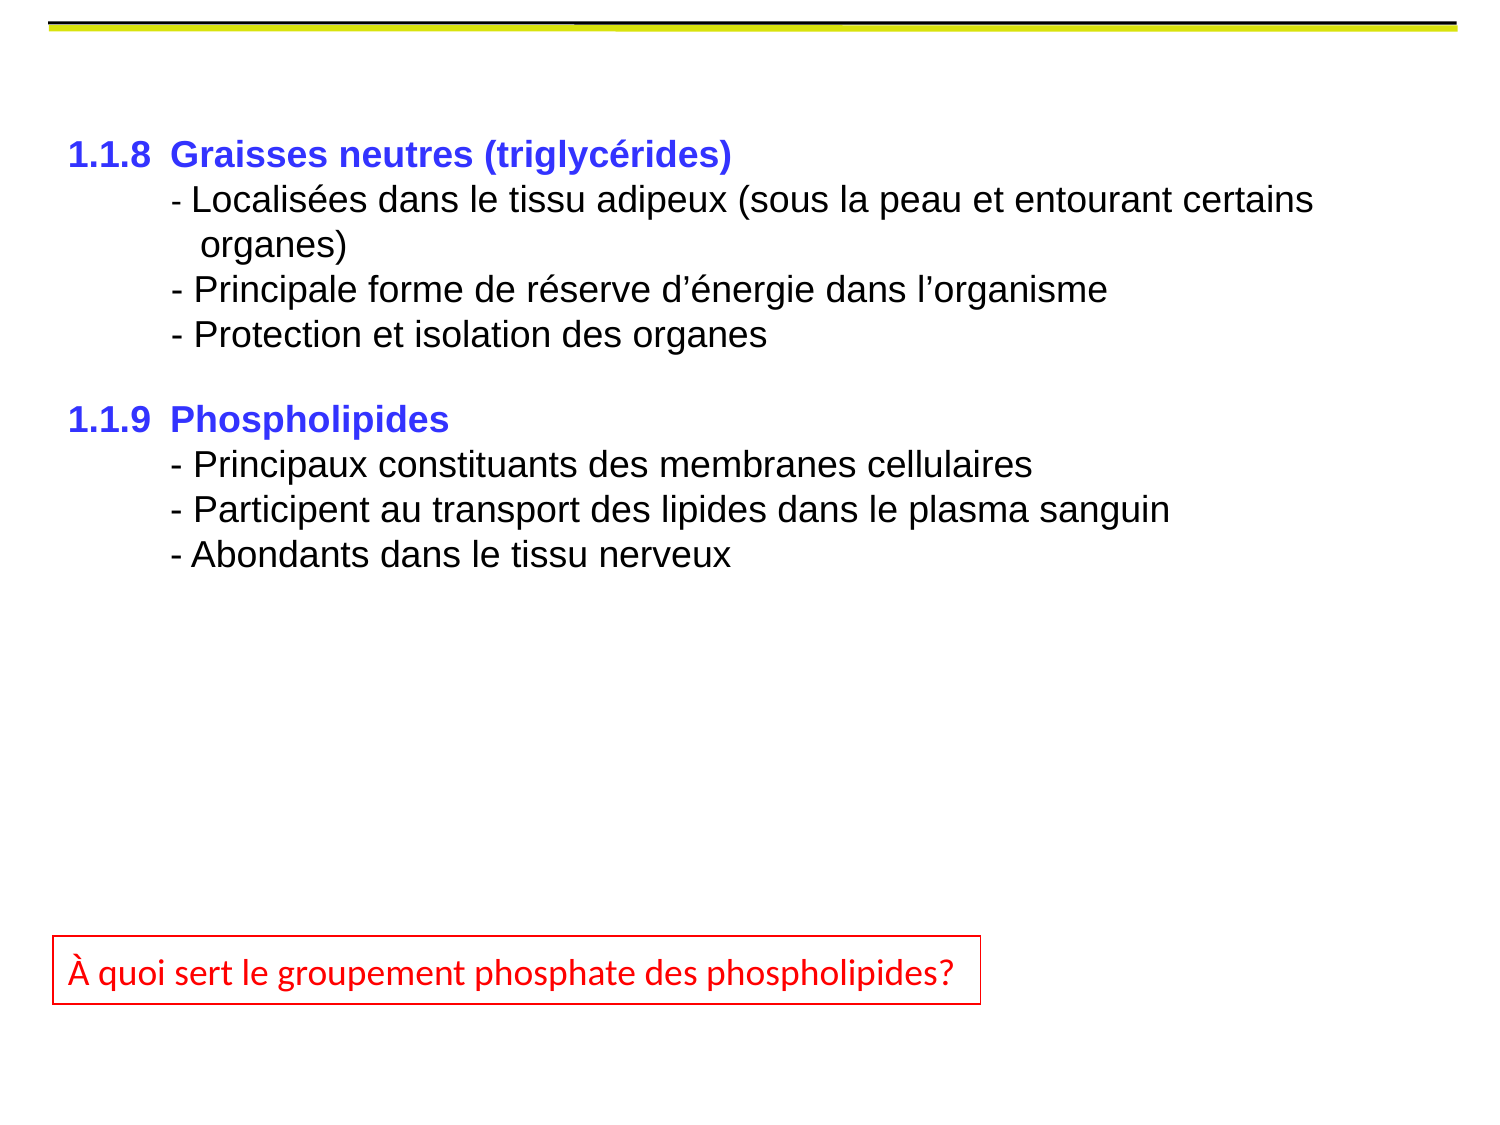

1.1.8 	Graisses neutres (triglycérides)
- Localisées dans le tissu adipeux (sous la peau et entourant certains organes)
- Principale forme de réserve d’énergie dans l’organisme
- Protection et isolation des organes

1.1.9	Phospholipides
	- Principaux constituants des membranes cellulaires
	- Participent au transport des lipides dans le plasma sanguin
	- Abondants dans le tissu nerveux
À quoi sert le groupement phosphate des phospholipides?